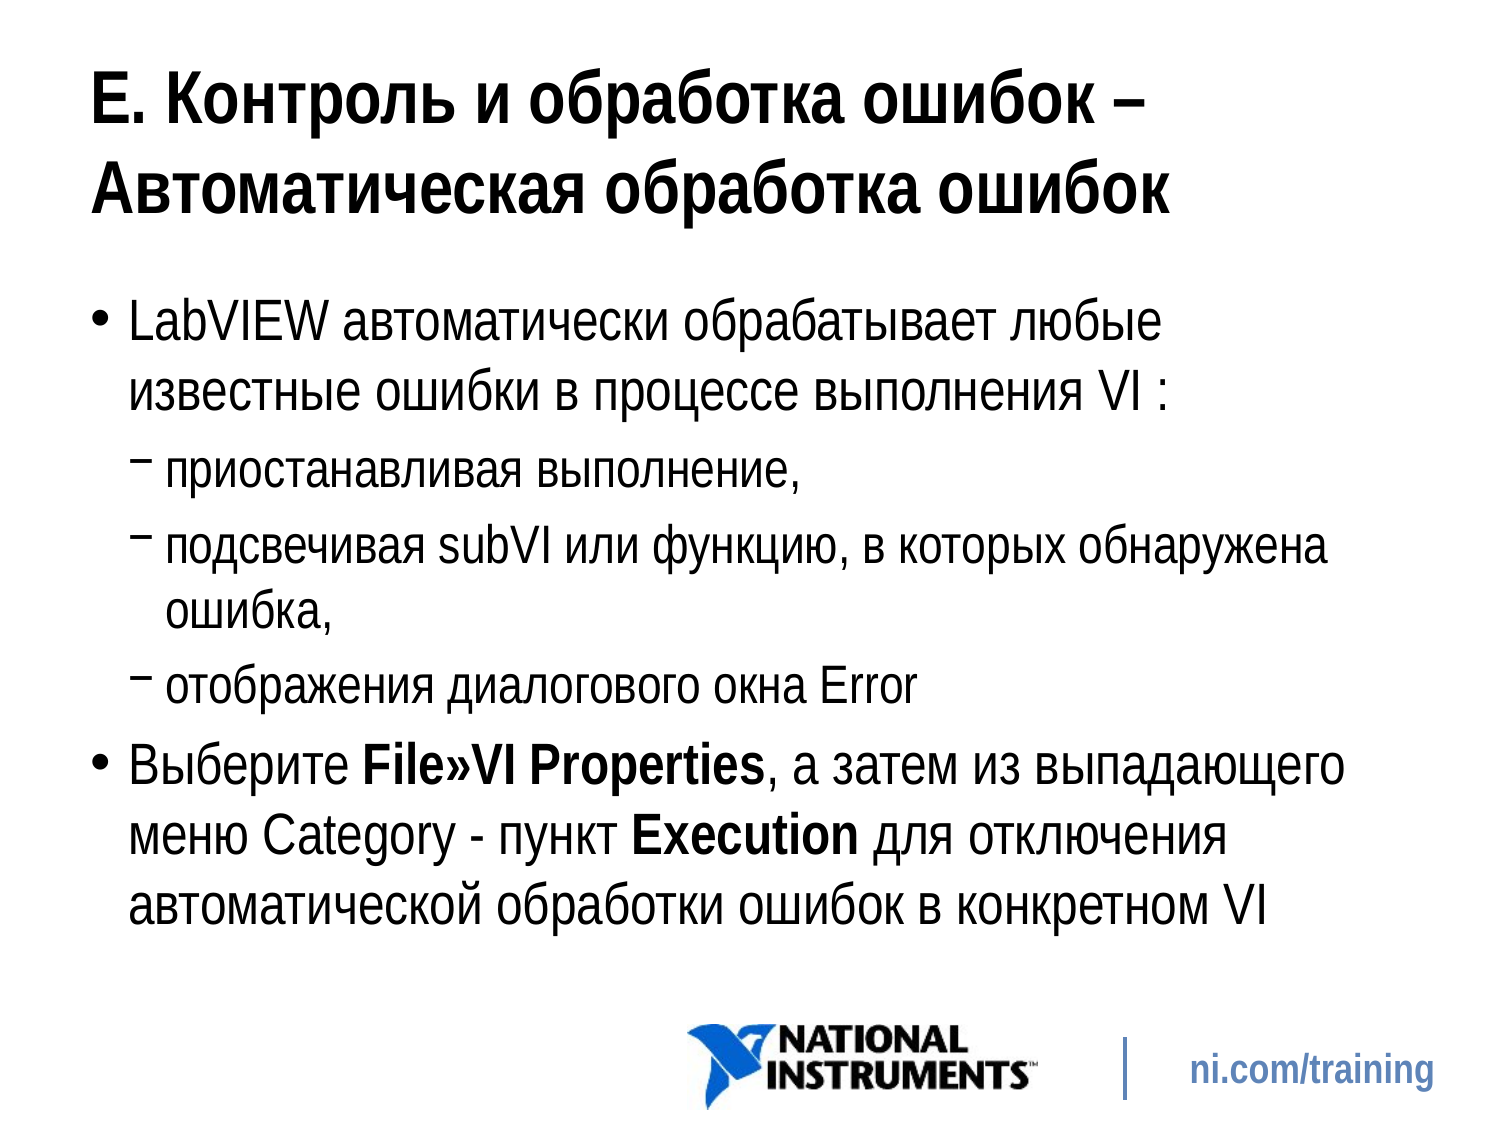

# E. Контроль и обработка ошибок – Автоматическая обработка ошибок
LabVIEW автоматически обрабатывает любые известные ошибки в процессе выполнения VI :
приостанавливая выполнение,
подсвечивая subVI или функцию, в которых обнаружена ошибка,
отображения диалогового окна Error
Выберите File»VI Properties, а затем из выпадающего меню Category - пункт Execution для отключения автоматической обработки ошибок в конкретном VI
90